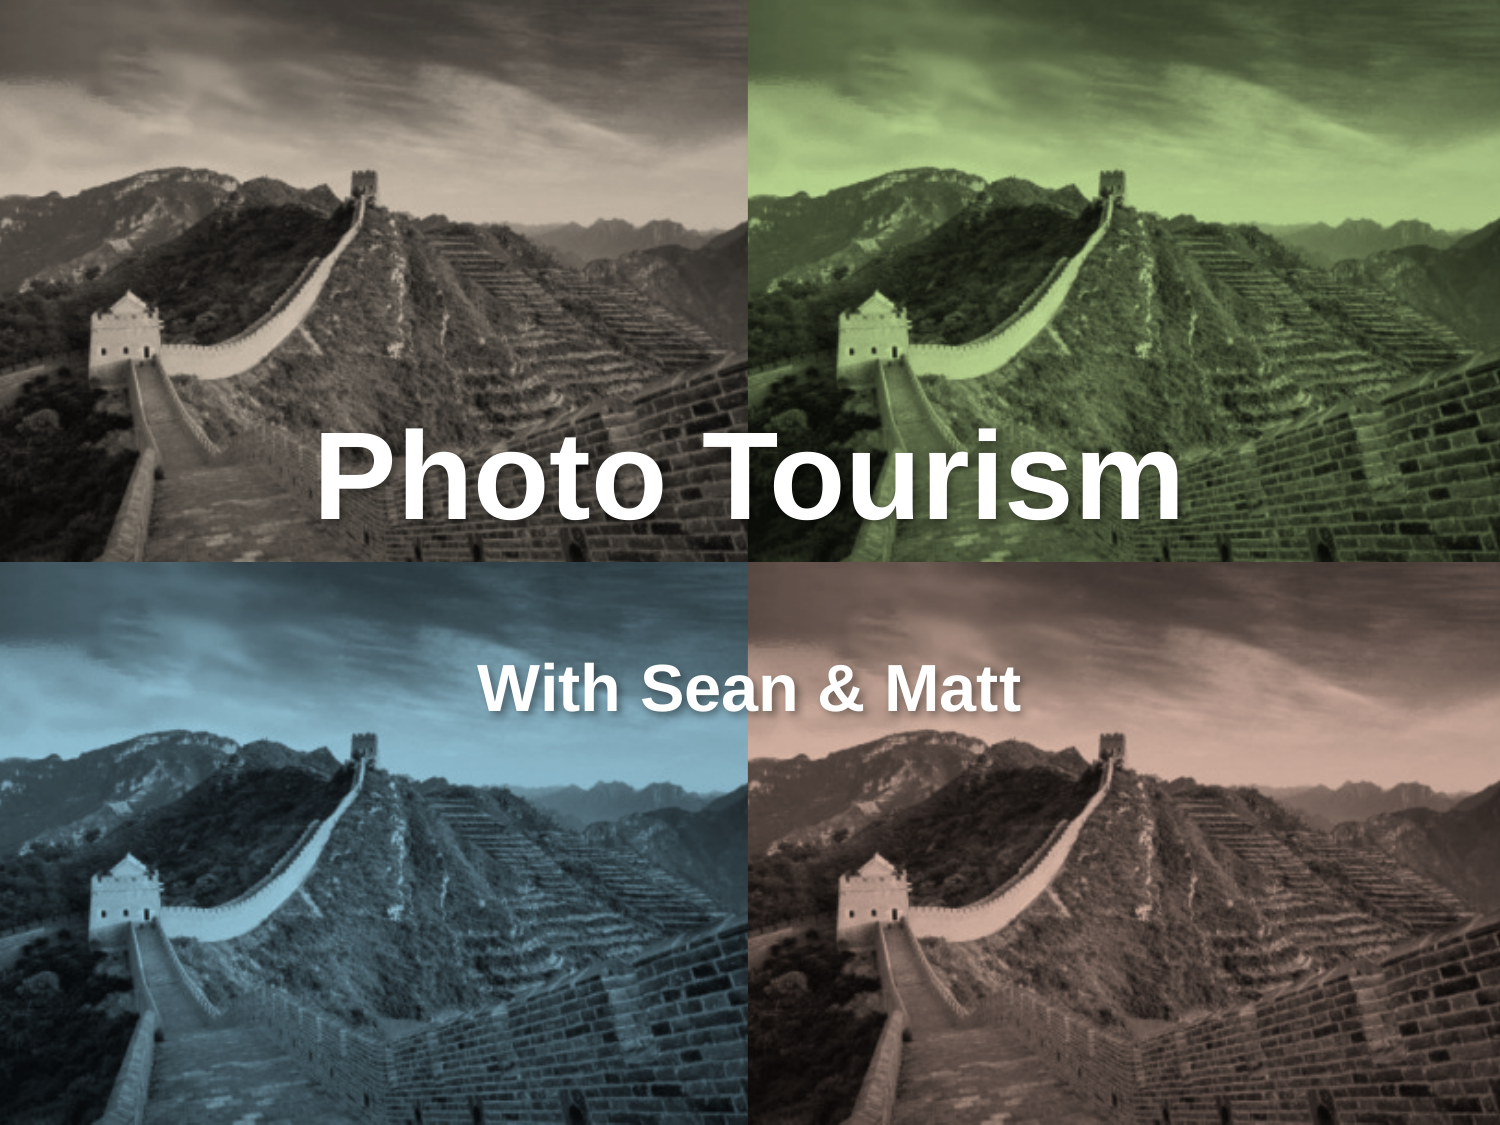

# Photo Tourism
With Sean & Matt